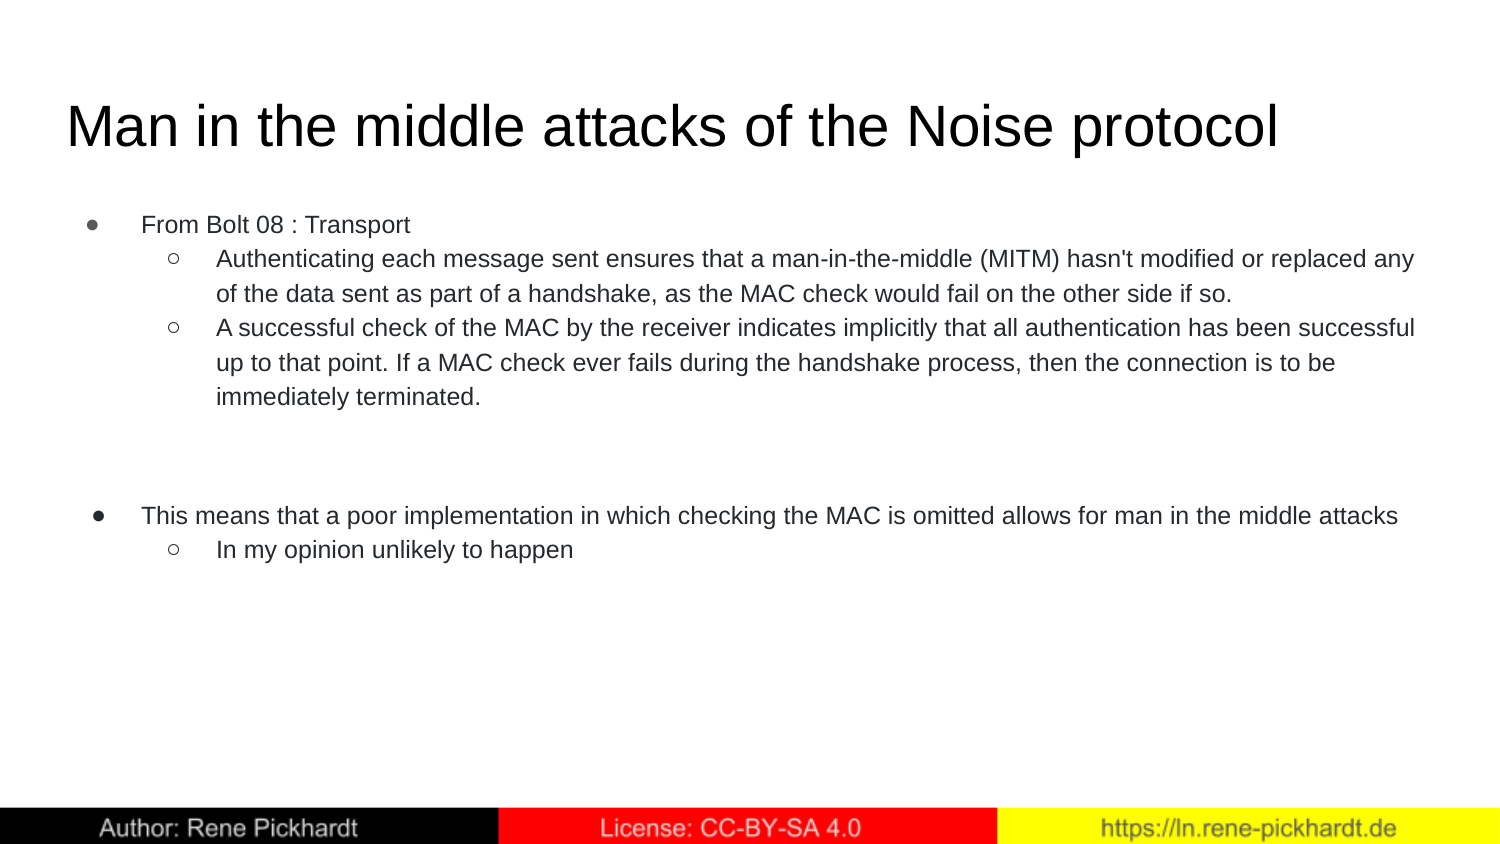

# Man in the middle attacks of the Noise protocol
From Bolt 08 : Transport
Authenticating each message sent ensures that a man-in-the-middle (MITM) hasn't modified or replaced any of the data sent as part of a handshake, as the MAC check would fail on the other side if so.
A successful check of the MAC by the receiver indicates implicitly that all authentication has been successful up to that point. If a MAC check ever fails during the handshake process, then the connection is to be immediately terminated.

This means that a poor implementation in which checking the MAC is omitted allows for man in the middle attacks
In my opinion unlikely to happen